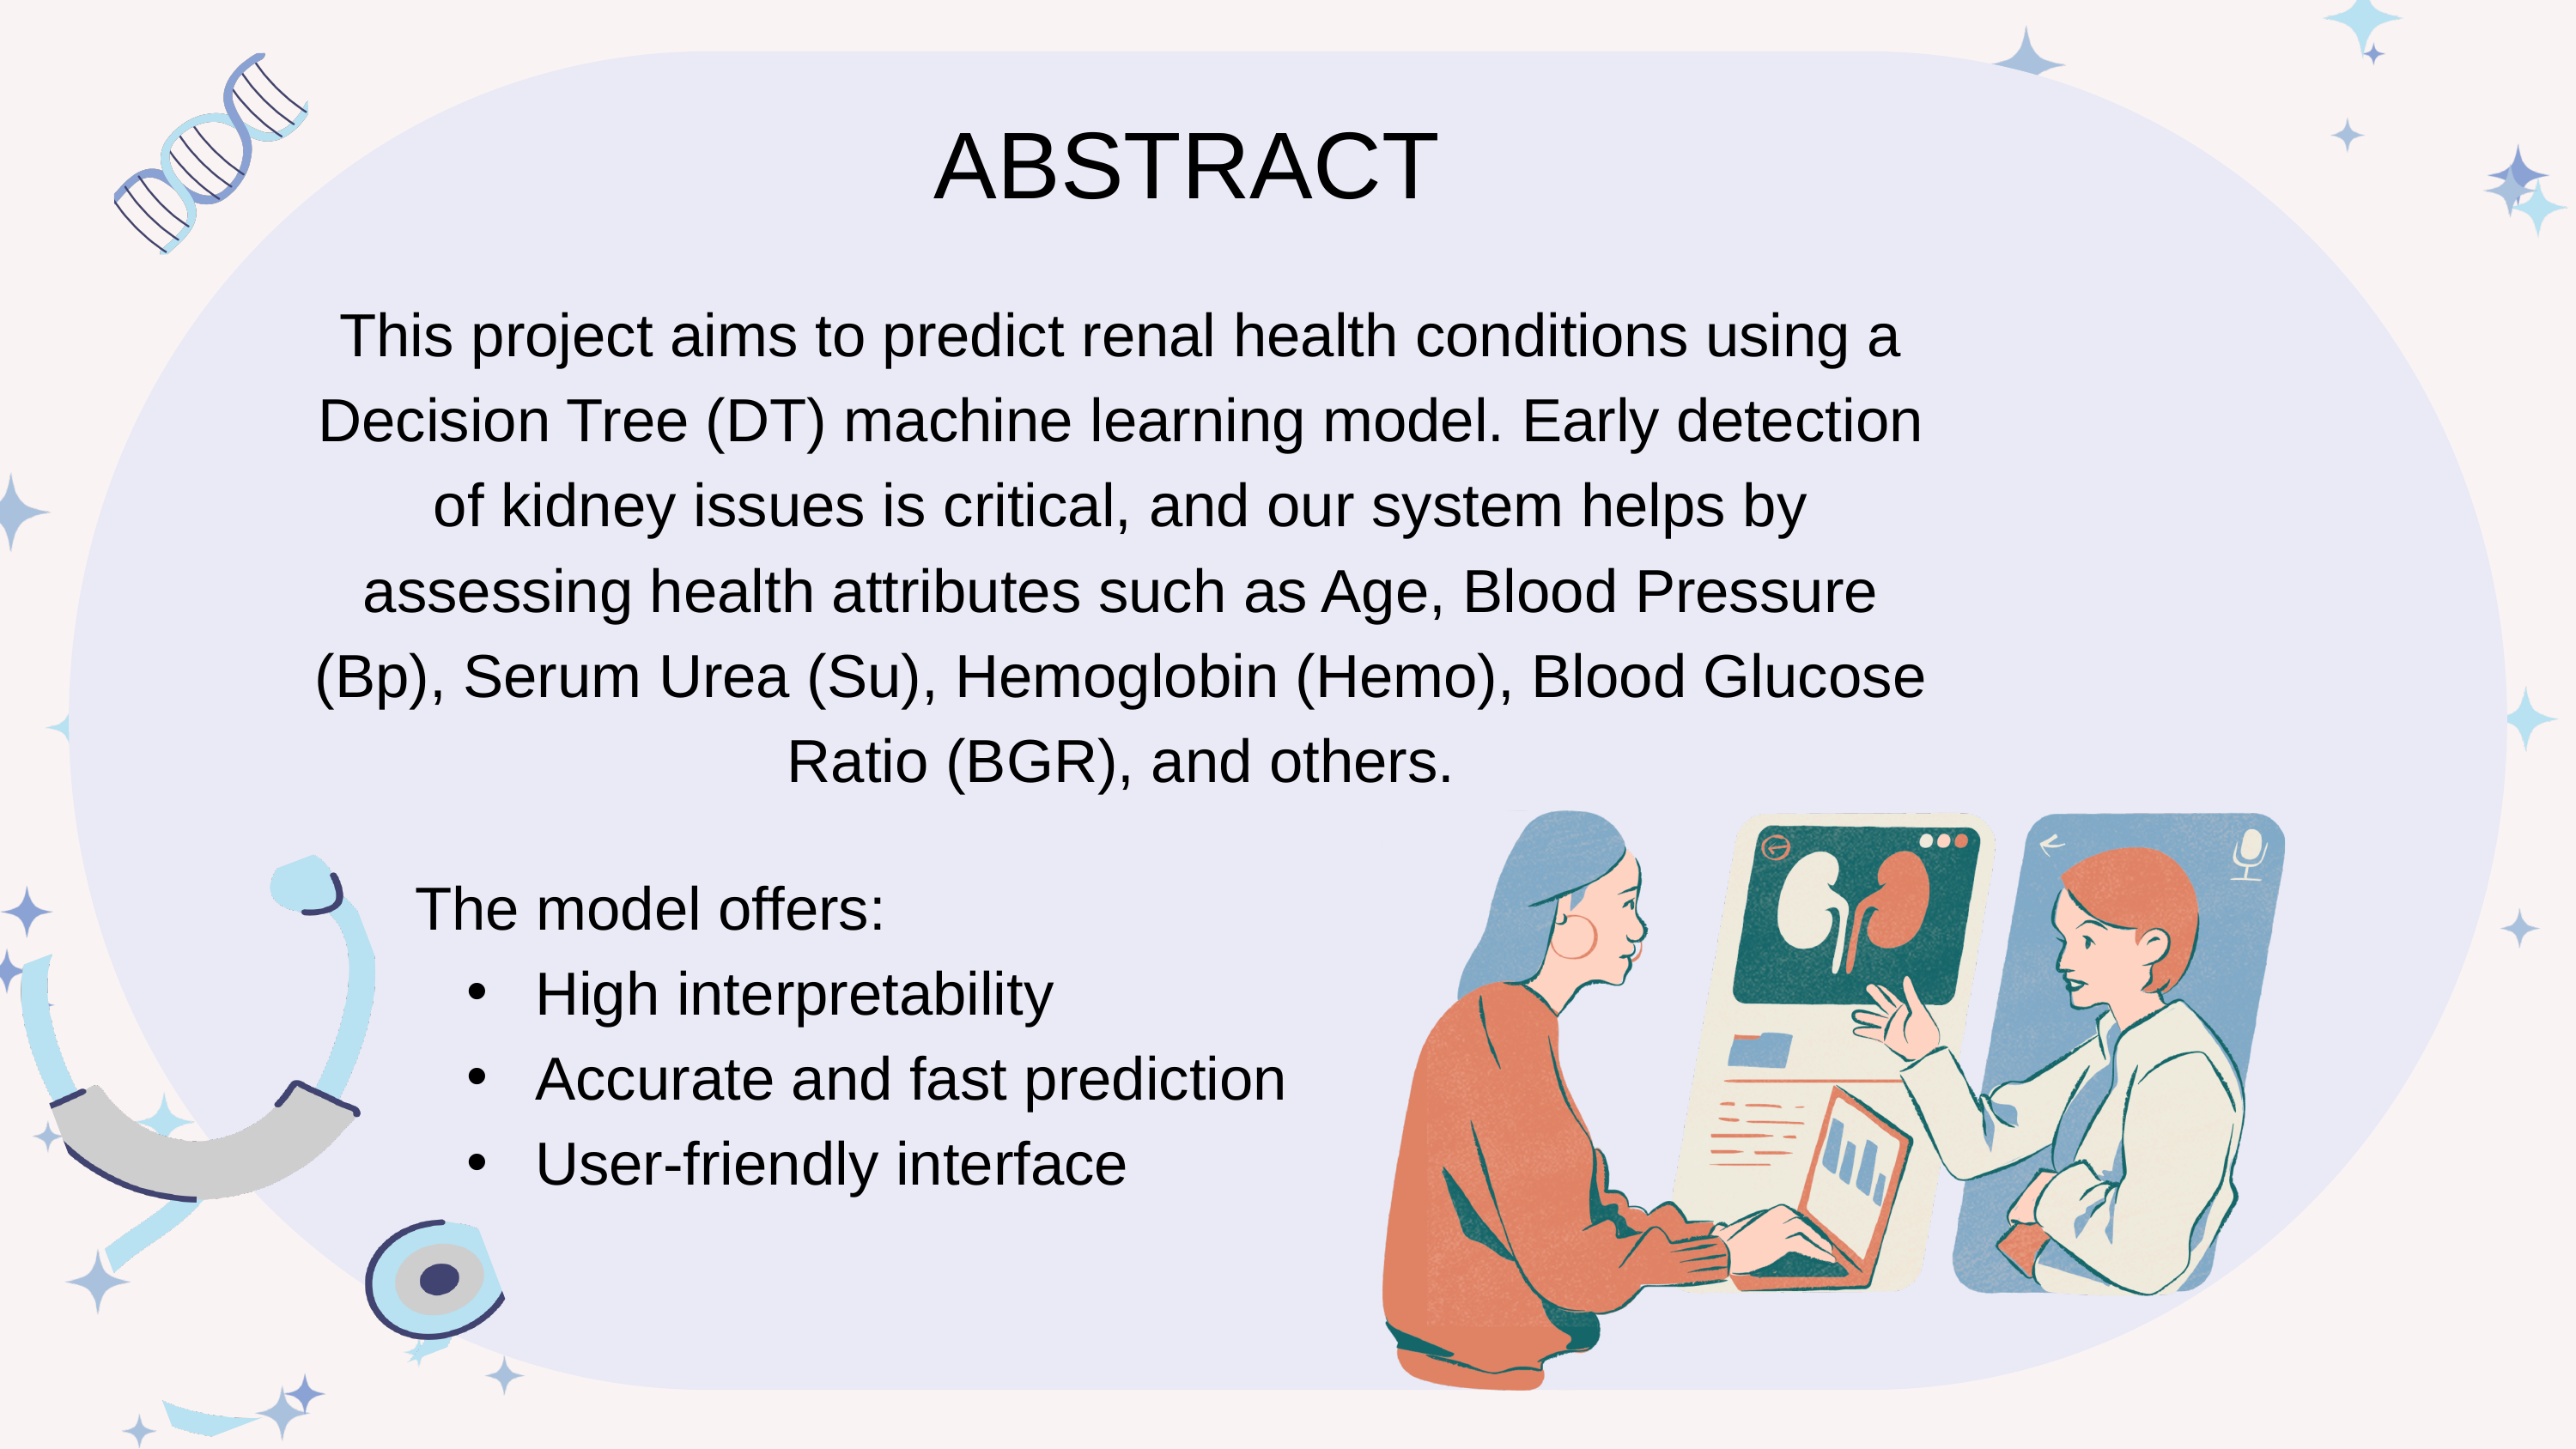

ABSTRACT
This project aims to predict renal health conditions using a Decision Tree (DT) machine learning model. Early detection of kidney issues is critical, and our system helps by assessing health attributes such as Age, Blood Pressure (Bp), Serum Urea (Su), Hemoglobin (Hemo), Blood Glucose Ratio (BGR), and others.

The model offers:
 High interpretability
 Accurate and fast prediction
 User-friendly interface